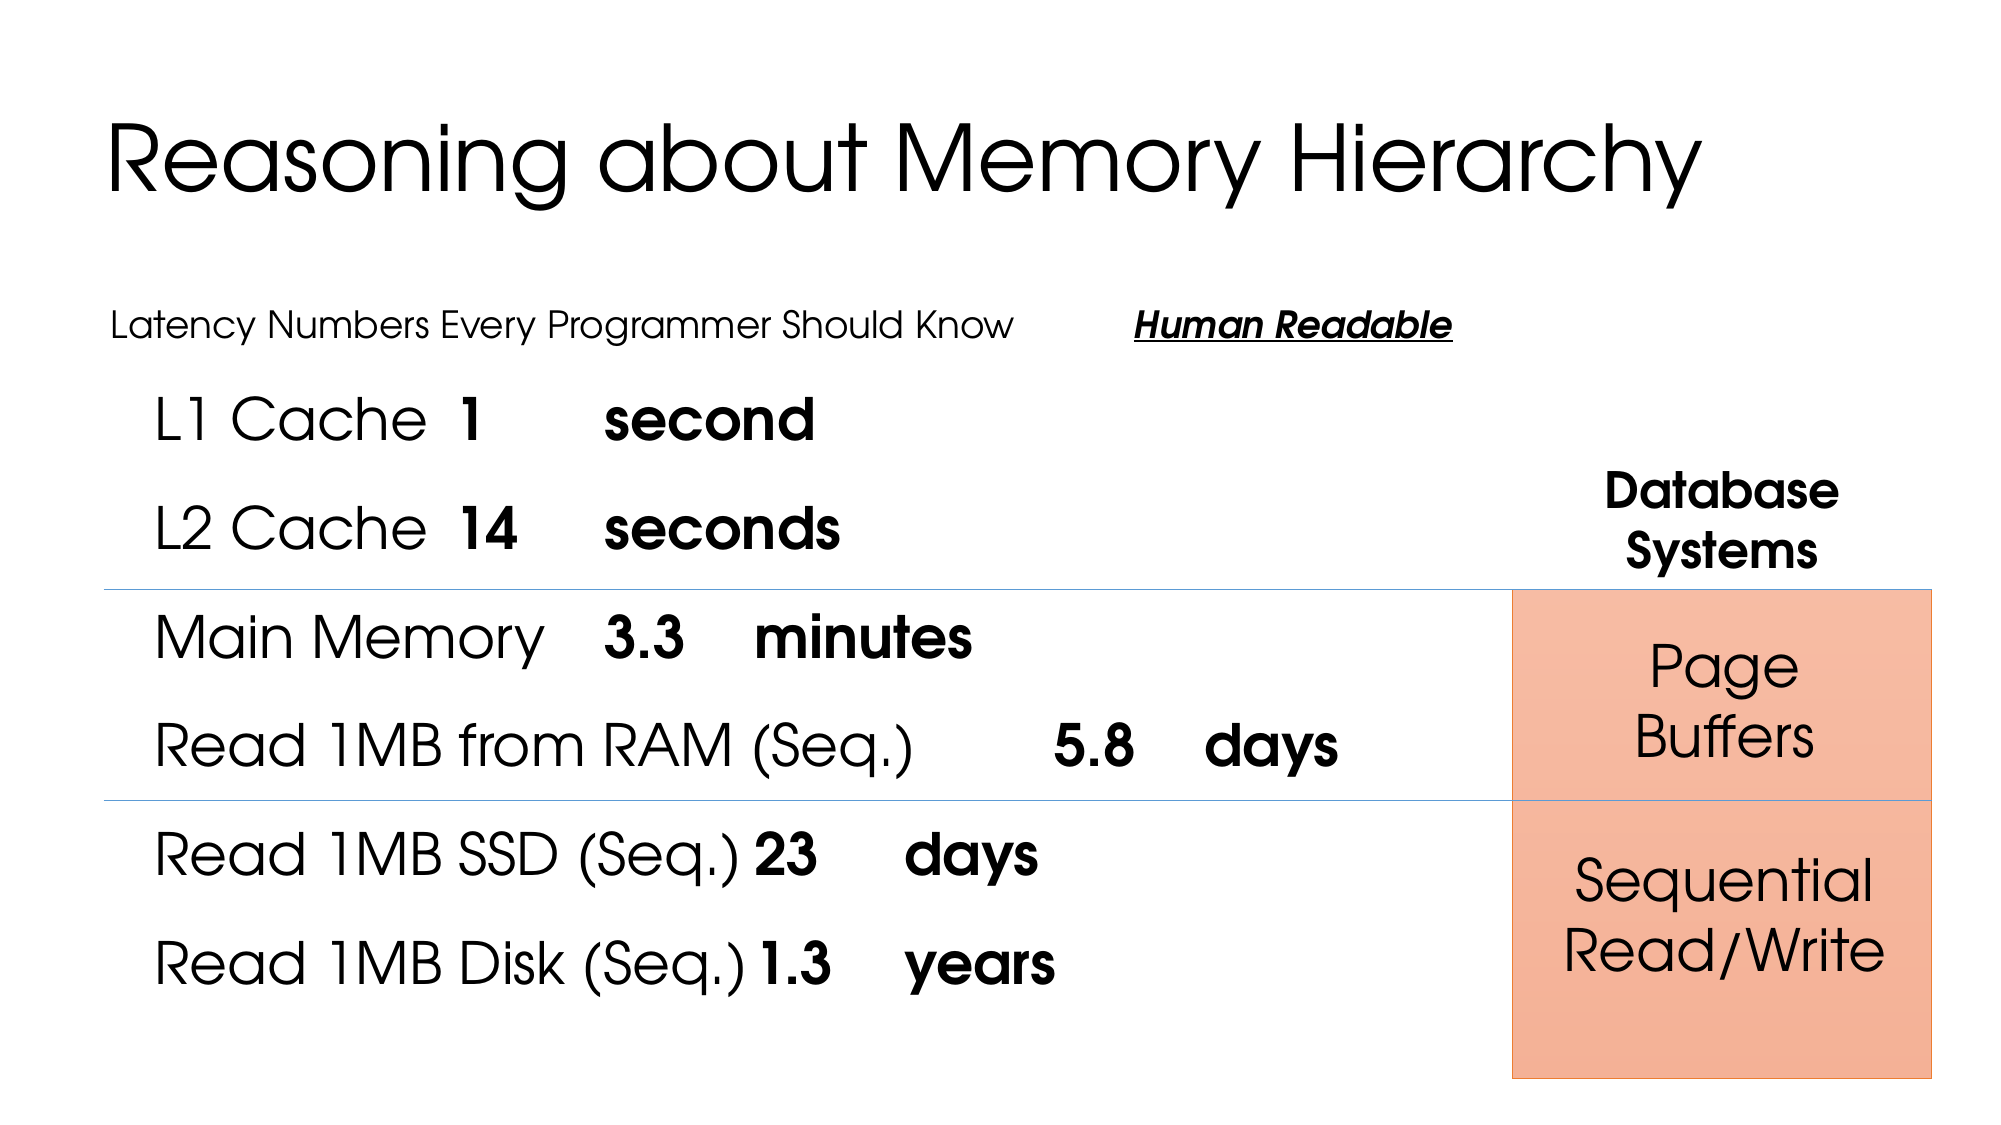

# Reasoning about Memory Hierarchy
Latency Numbers Every Programmer Should Know
Human Readable
L1 Cache 	1	second
L2 Cache	14	seconds
Main Memory	3.3	minutes
Read 1MB from RAM (Seq.)	5.8	days
Read 1MB SSD (Seq.)	23	days
Read 1MB Disk (Seq.)	1.3	years

Database
Systems

Page
Buffers
Sequential
Read/Write